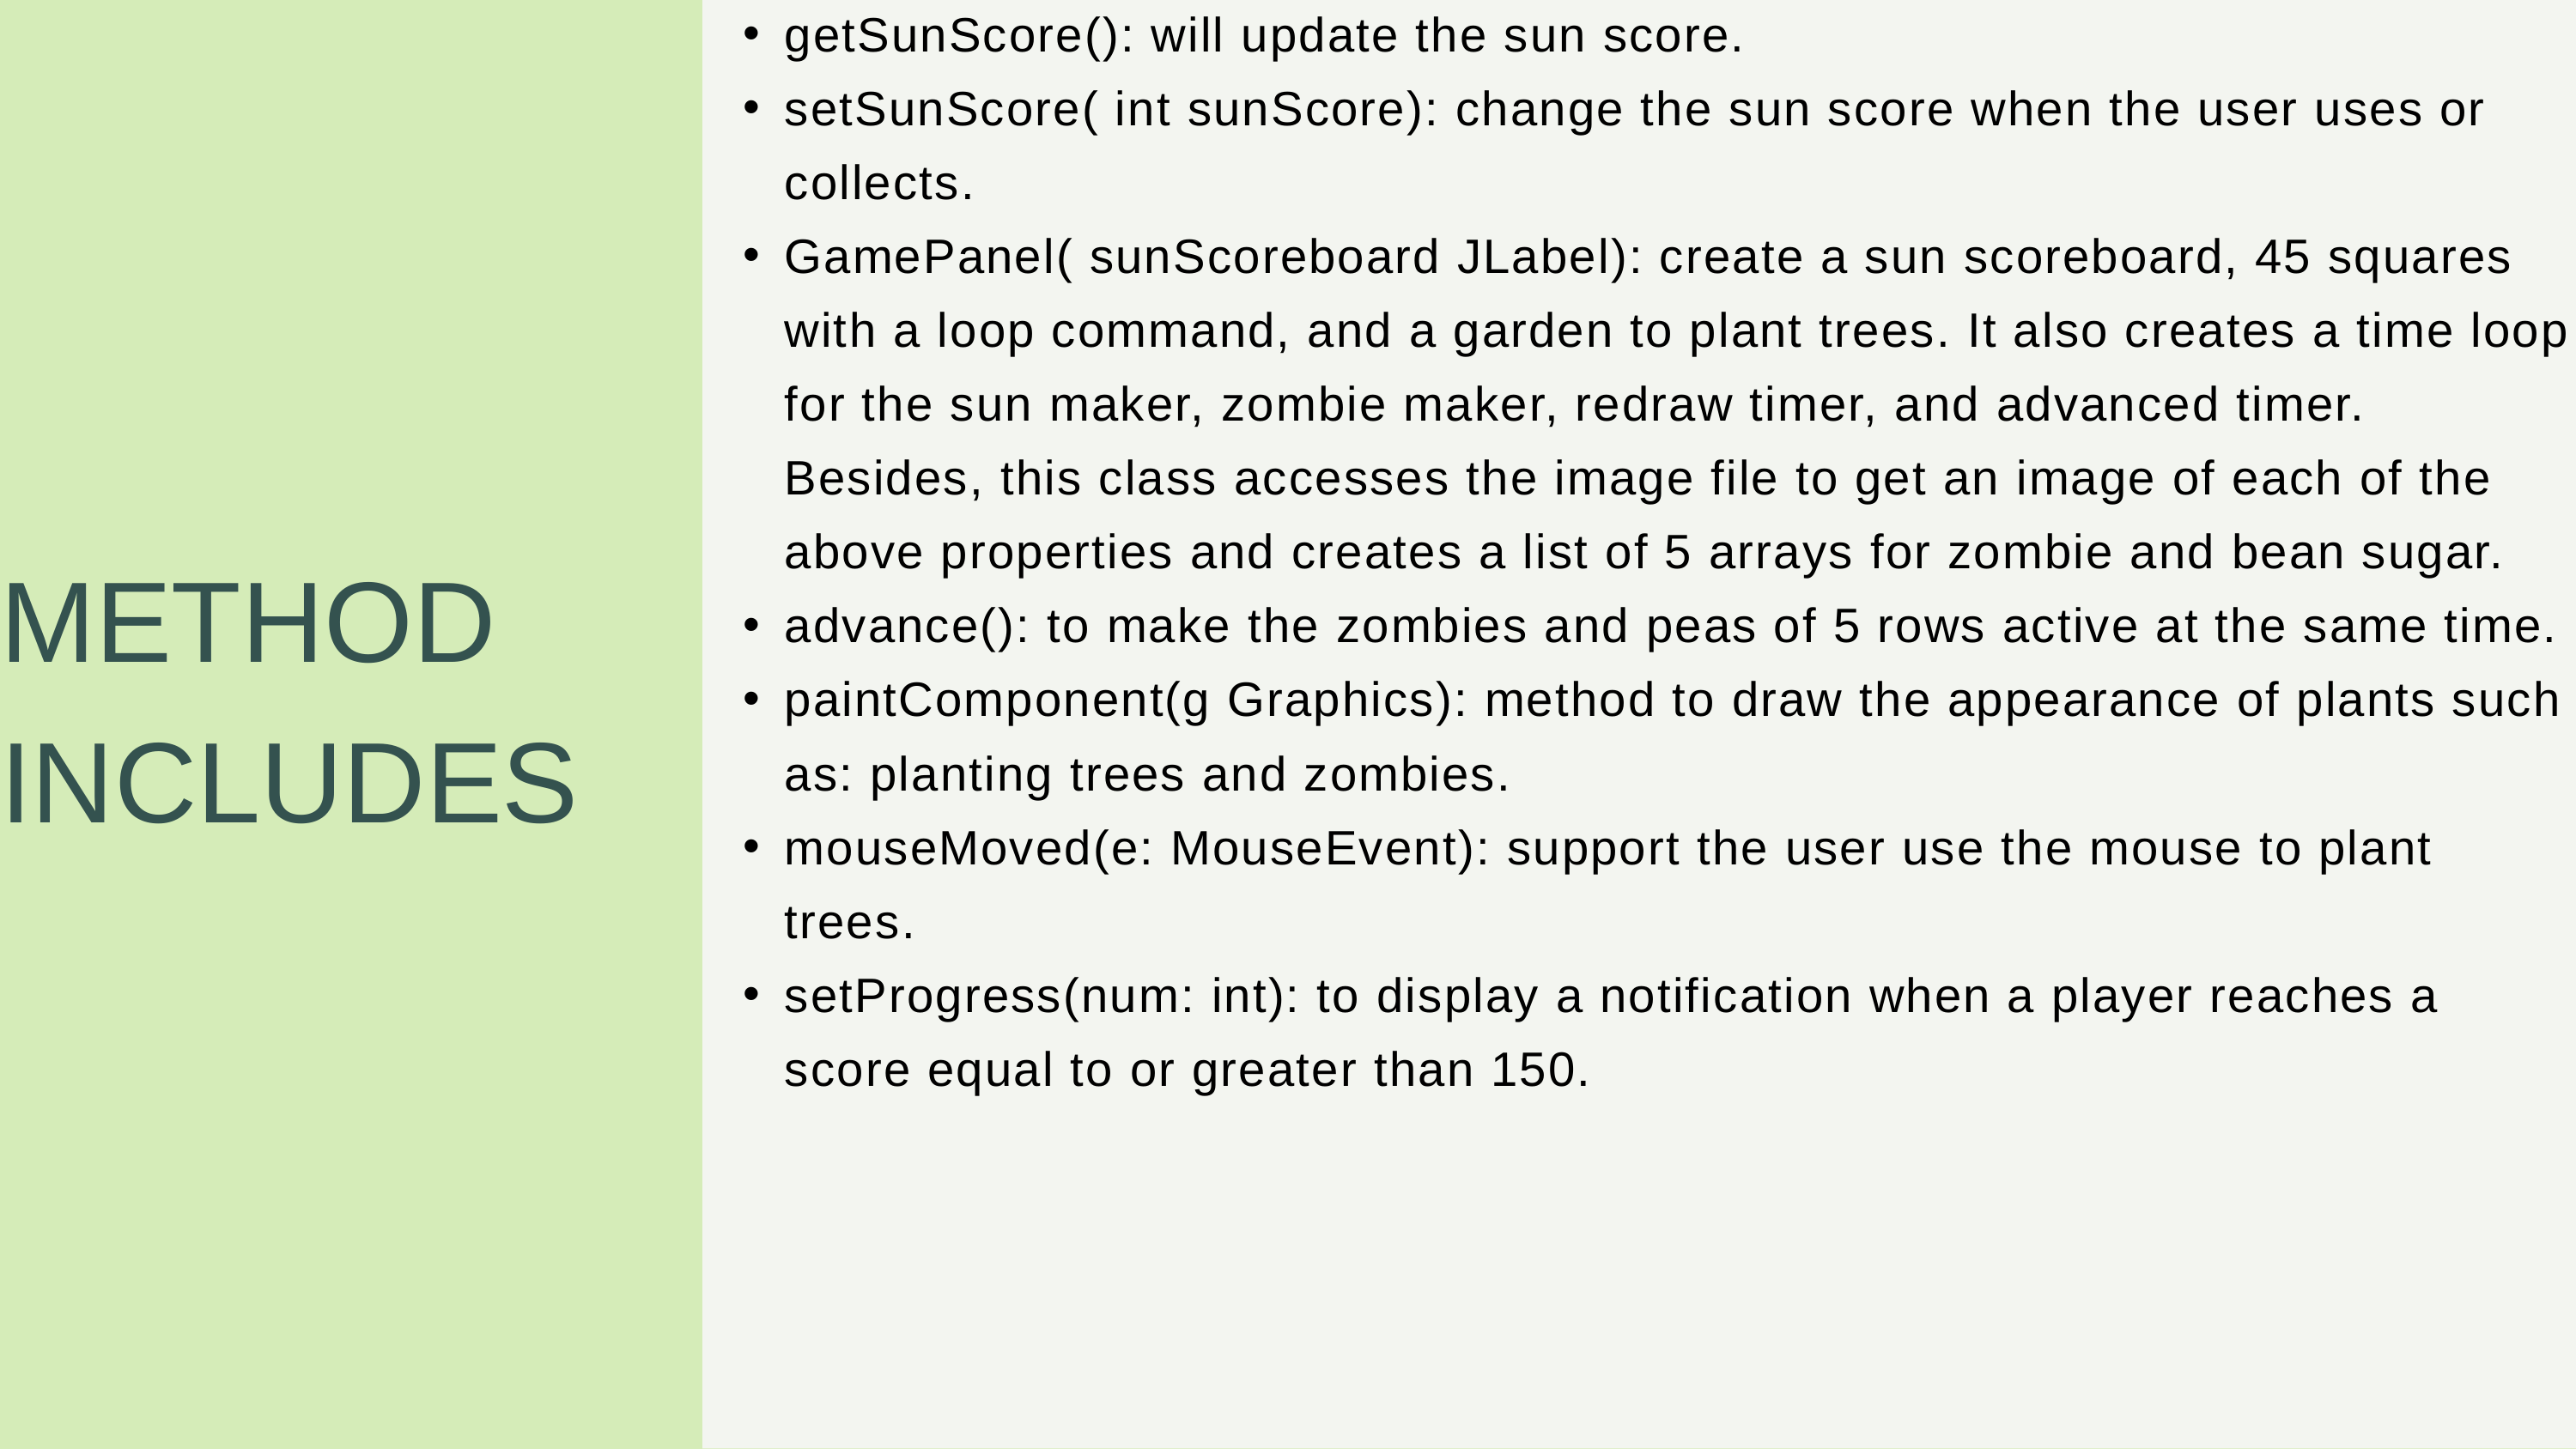

getSunScore(): will update the sun score.
setSunScore( int sunScore): change the sun score when the user uses or collects.
GamePanel( sunScoreboard JLabel): create a sun scoreboard, 45 squares with a loop command, and a garden to plant trees. It also creates a time loop for the sun maker, zombie maker, redraw timer, and advanced timer. Besides, this class accesses the image file to get an image of each of the above properties and creates a list of 5 arrays for zombie and bean sugar.
advance(): to make the zombies and peas of 5 rows active at the same time.
paintComponent(g Graphics): method to draw the appearance of plants such as: planting trees and zombies.
mouseMoved(e: MouseEvent): support the user use the mouse to plant trees.
setProgress(num: int): to display a notification when a player reaches a score equal to or greater than 150.

METHOD INCLUDES